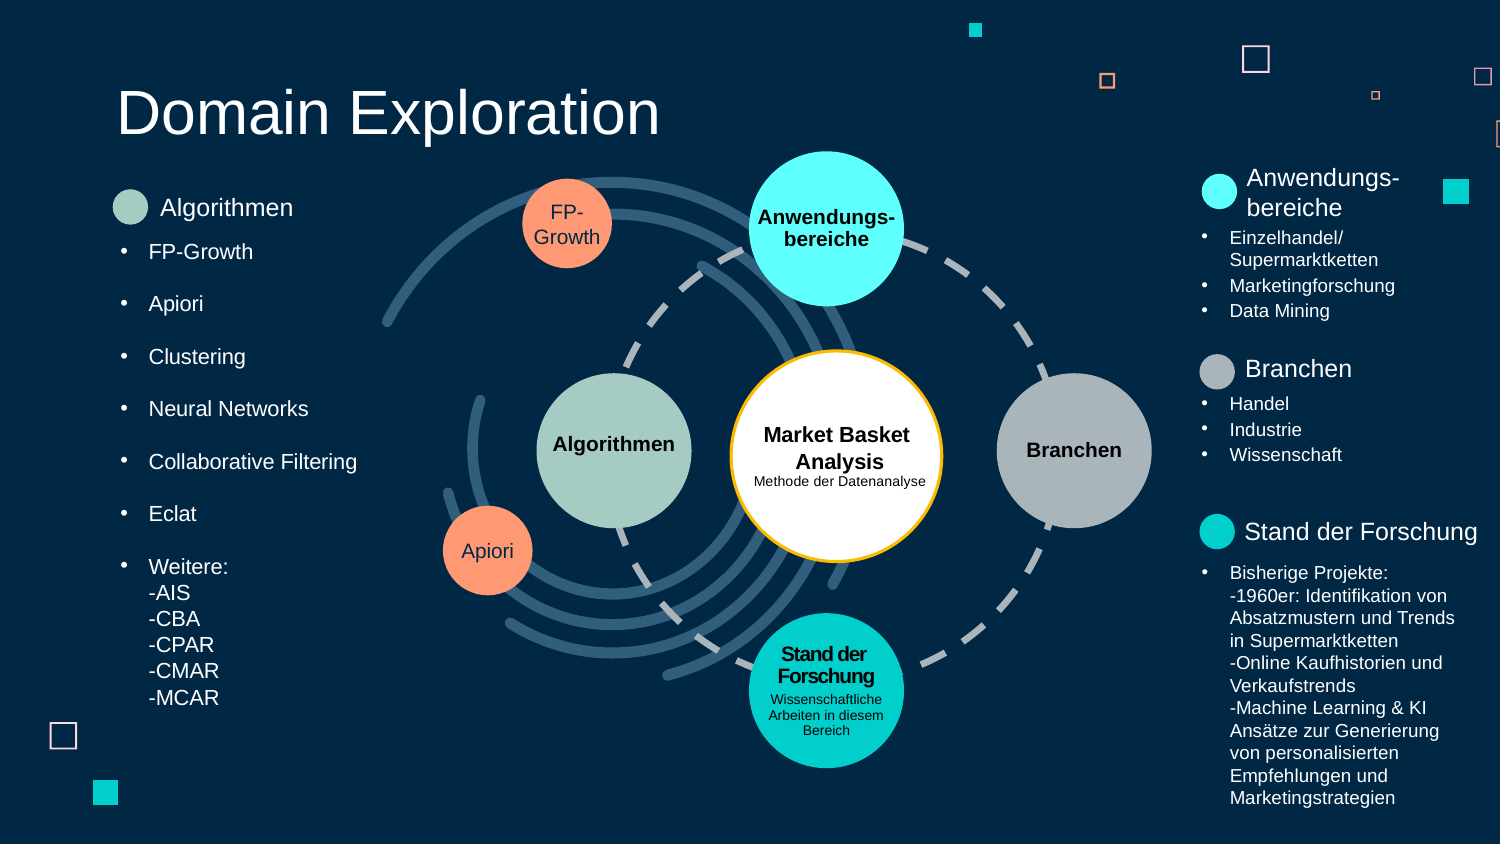

# Domain Exploration
Anwendungs-
bereiche
Anwendungs-bereiche

Einzelhandel/
Supermarktketten
Marketingforschung
Data Mining

FP-Growth

Apiori

Clustering

Neural Networks

Collaborative Filtering

Eclat

Weitere:
-AIS
-CBA
-CPAR
-CMAR
-MCAR

FP-
Growth

Algorithmen

Market Basket
Analysis
Methode der Datenanalyse
Branchen

Handel
Industrie
Wissenschaft
Algorithmen
Branchen
Apiori

Stand der Forschung
Bisherige Projekte:
-1960er: Identifikation von Absatzmustern und Trends in Supermarktketten
-Online Kaufhistorien und Verkaufstrends
-Machine Learning & KI Ansätze zur Generierung von personalisierten Empfehlungen und Marketingstrategien
Stand der
Forschung
Wissenschaftliche
Arbeiten in diesem
Bereich